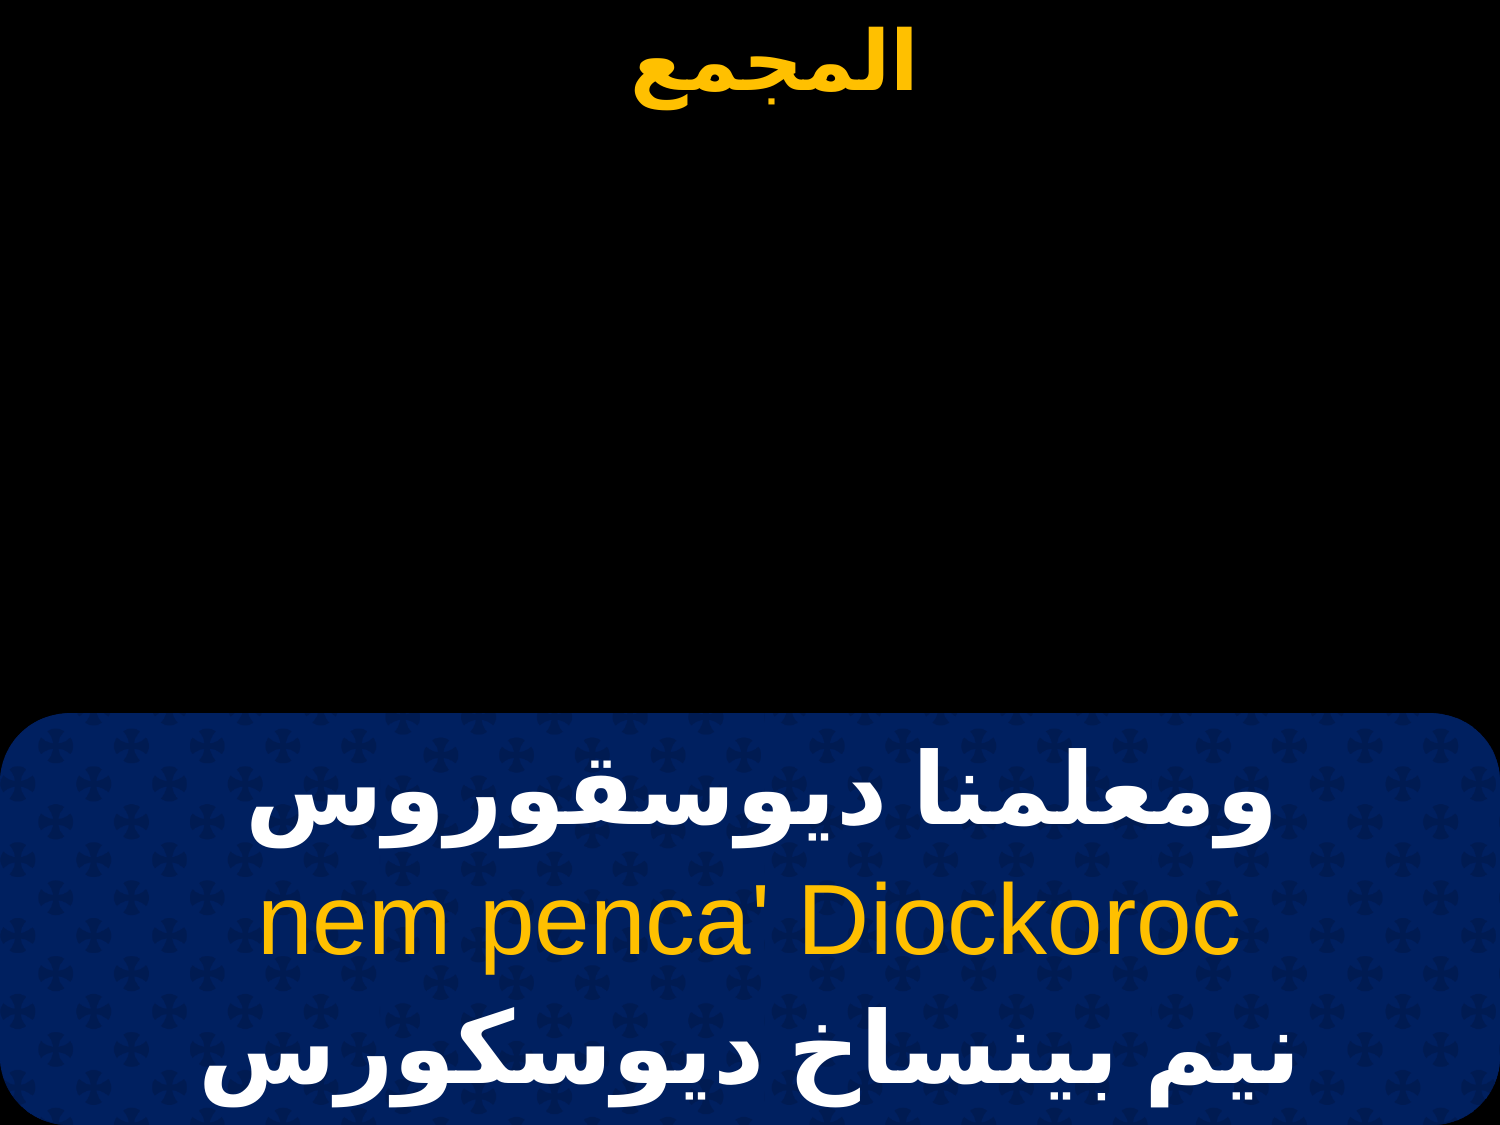

# ومعلمنا ديوسقوروس
nem penca' Diockoroc
نيم بينساخ ديوسكورس